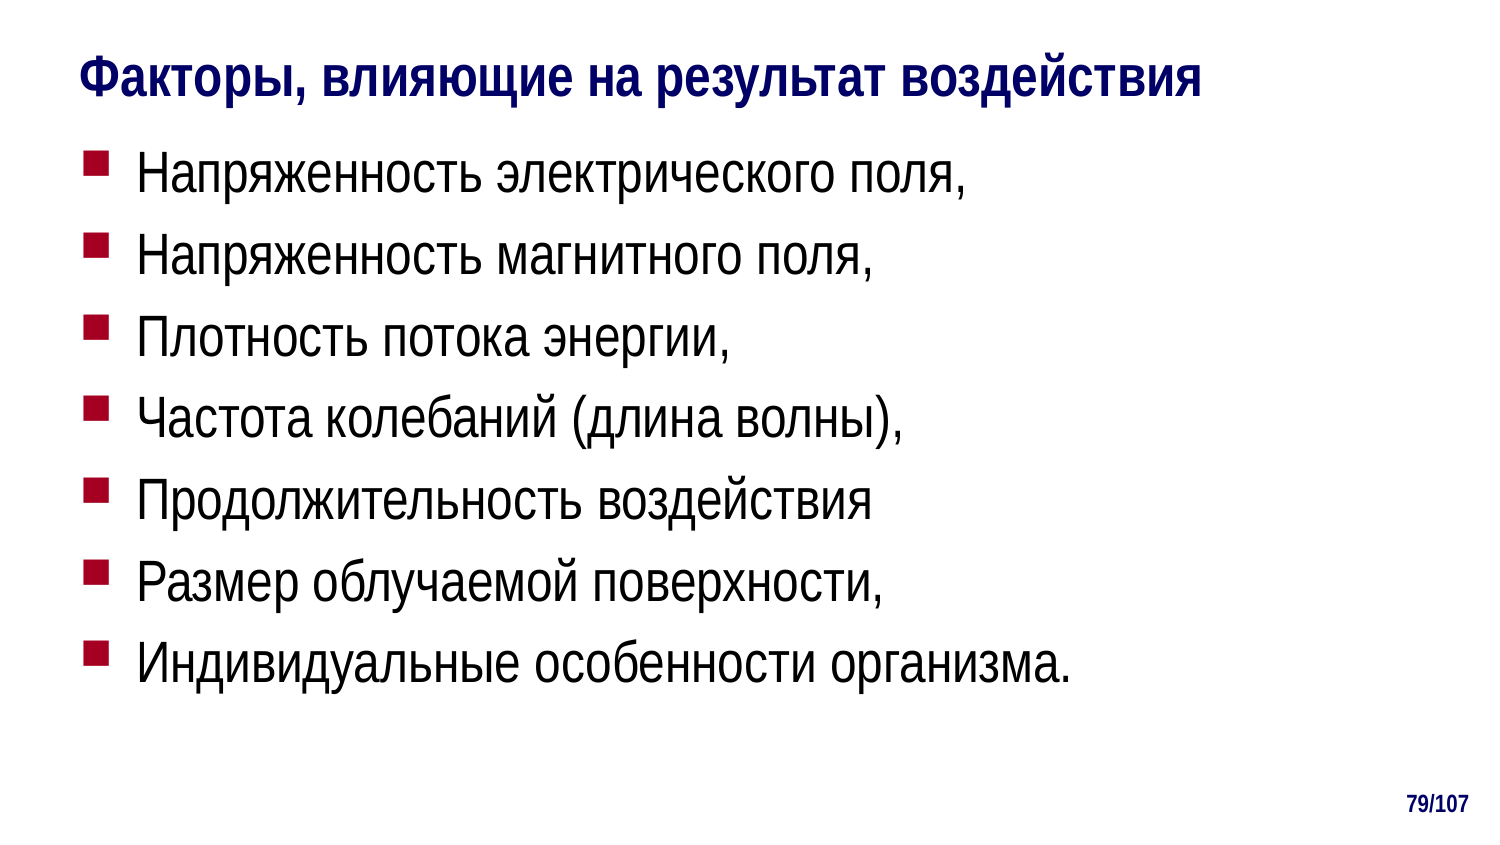

# Факторы, влияющие на результат воздействия
Напряженность электрического поля,
Напряженность магнитного поля,
Плотность потока энергии,
Частота колебаний (длина волны),
Продолжительность воздействия
Размер облучаемой поверхности,
Индивидуальные особенности организма.